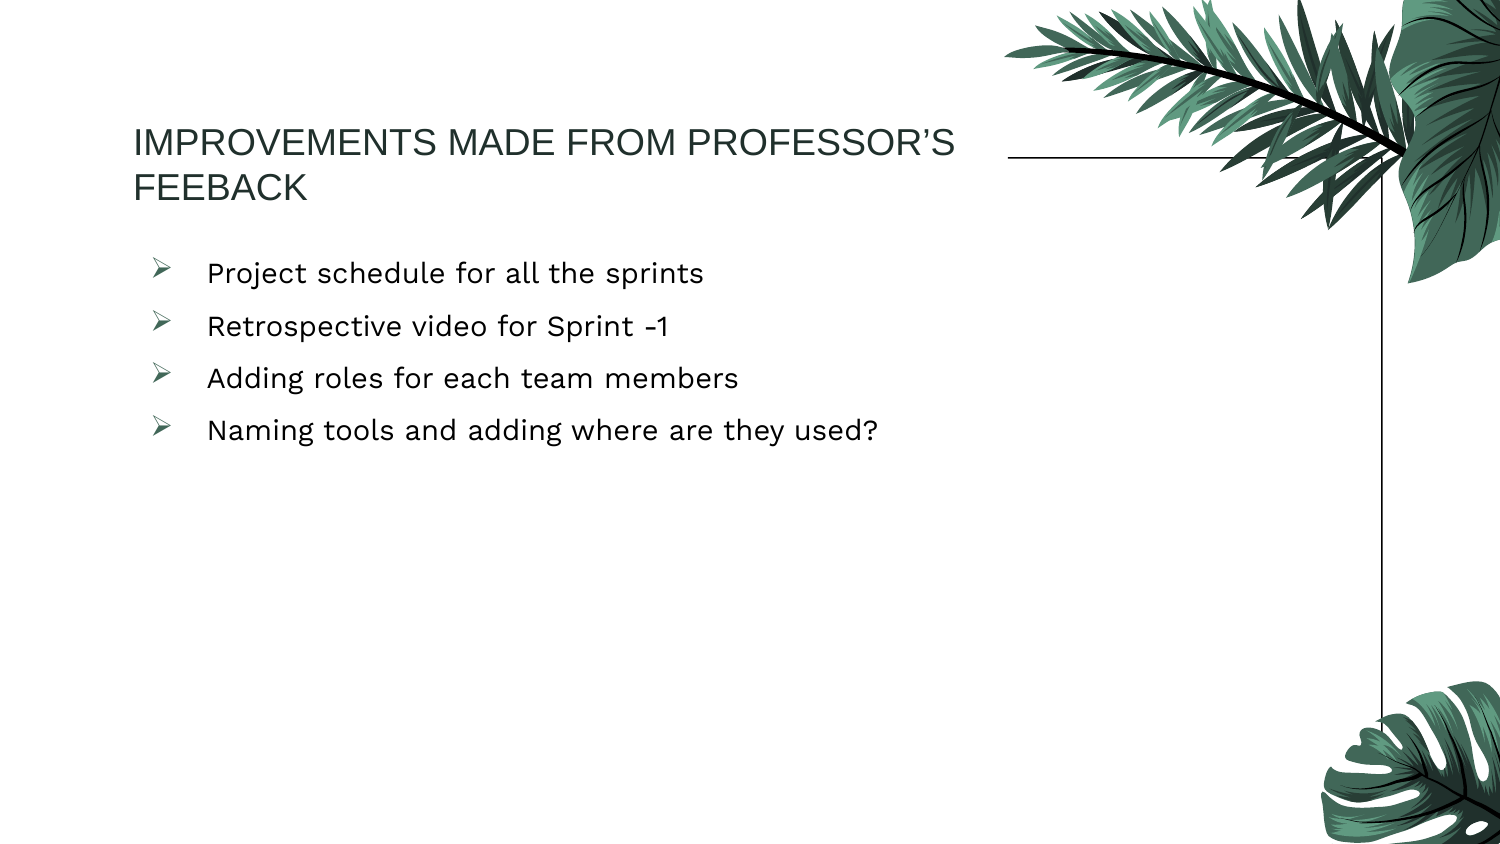

# IMPROVEMENTS MADE FROM PROFESSOR’S FEEBACK
Project schedule for all the sprints
Retrospective video for Sprint -1
Adding roles for each team members
Naming tools and adding where are they used?